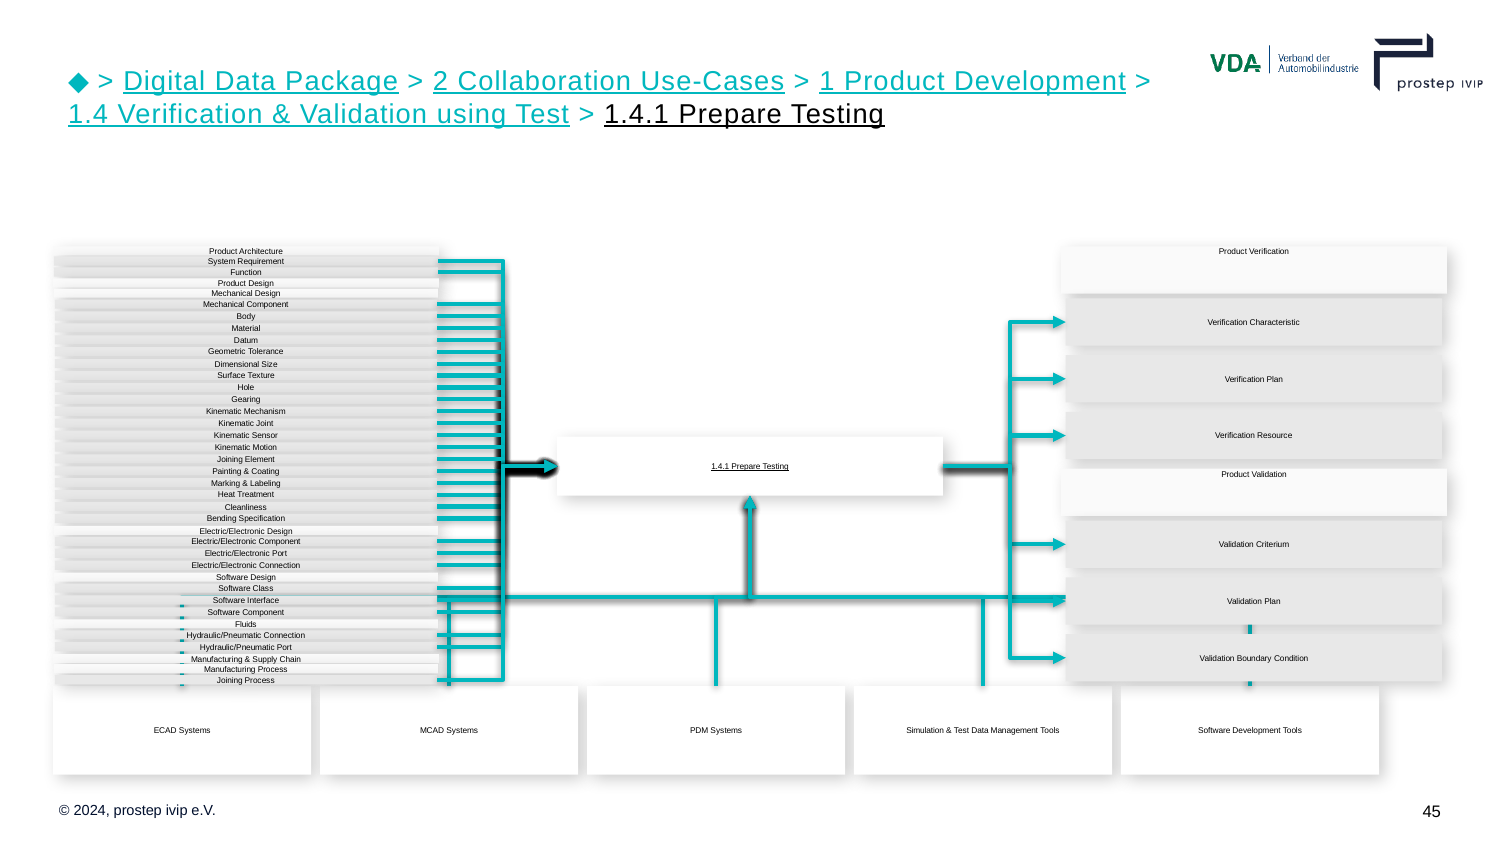

# ◆ > Digital Data Package > 2 Collaboration Use-Cases > 1 Product Development > 1.4 Verification & Validation using Test > 1.4.1 Prepare Testing
Product Architecture
Product Verification
System Requirement
Function
Product Design
Mechanical Design
Verification Characteristic
Mechanical Component
Body
Material
Datum
Geometric Tolerance
Verification Plan
Dimensional Size
Surface Texture
Hole
Gearing
Kinematic Mechanism
Verification Resource
Kinematic Joint
Kinematic Sensor
1.4.1 Prepare Testing
Kinematic Motion
Joining Element
Painting & Coating
Product Validation
Marking & Labeling
Heat Treatment
Cleanliness
Bending Specification
Validation Criterium
Electric/Electronic Design
Electric/Electronic Component
Electric/Electronic Port
Electric/Electronic Connection
Software Design
Validation Plan
Software Class
Software Interface
Software Component
Fluids
Hydraulic/Pneumatic Connection
Validation Boundary Condition
Hydraulic/Pneumatic Port
Manufacturing & Supply Chain
Manufacturing Process
Joining Process
ECAD Systems
MCAD Systems
PDM Systems
Simulation & Test Data Management Tools
Software Development Tools